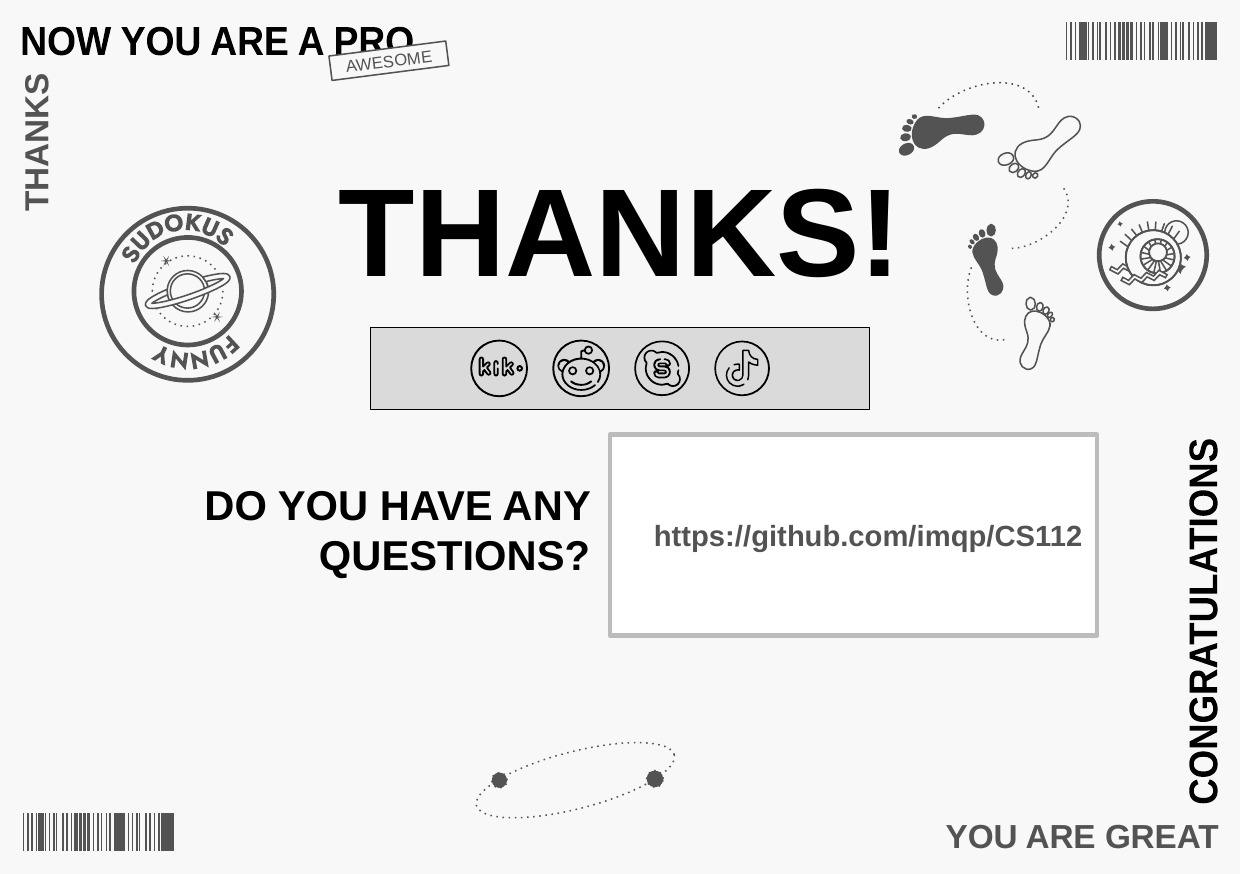

NOW YOU ARE A PRO
AWESOME

# THANKS!

THANKS

https://github.com/imqp/CS112
DO YOU HAVE ANY QUESTIONS?
CONGRATULATIONS
YOU ARE GREAT